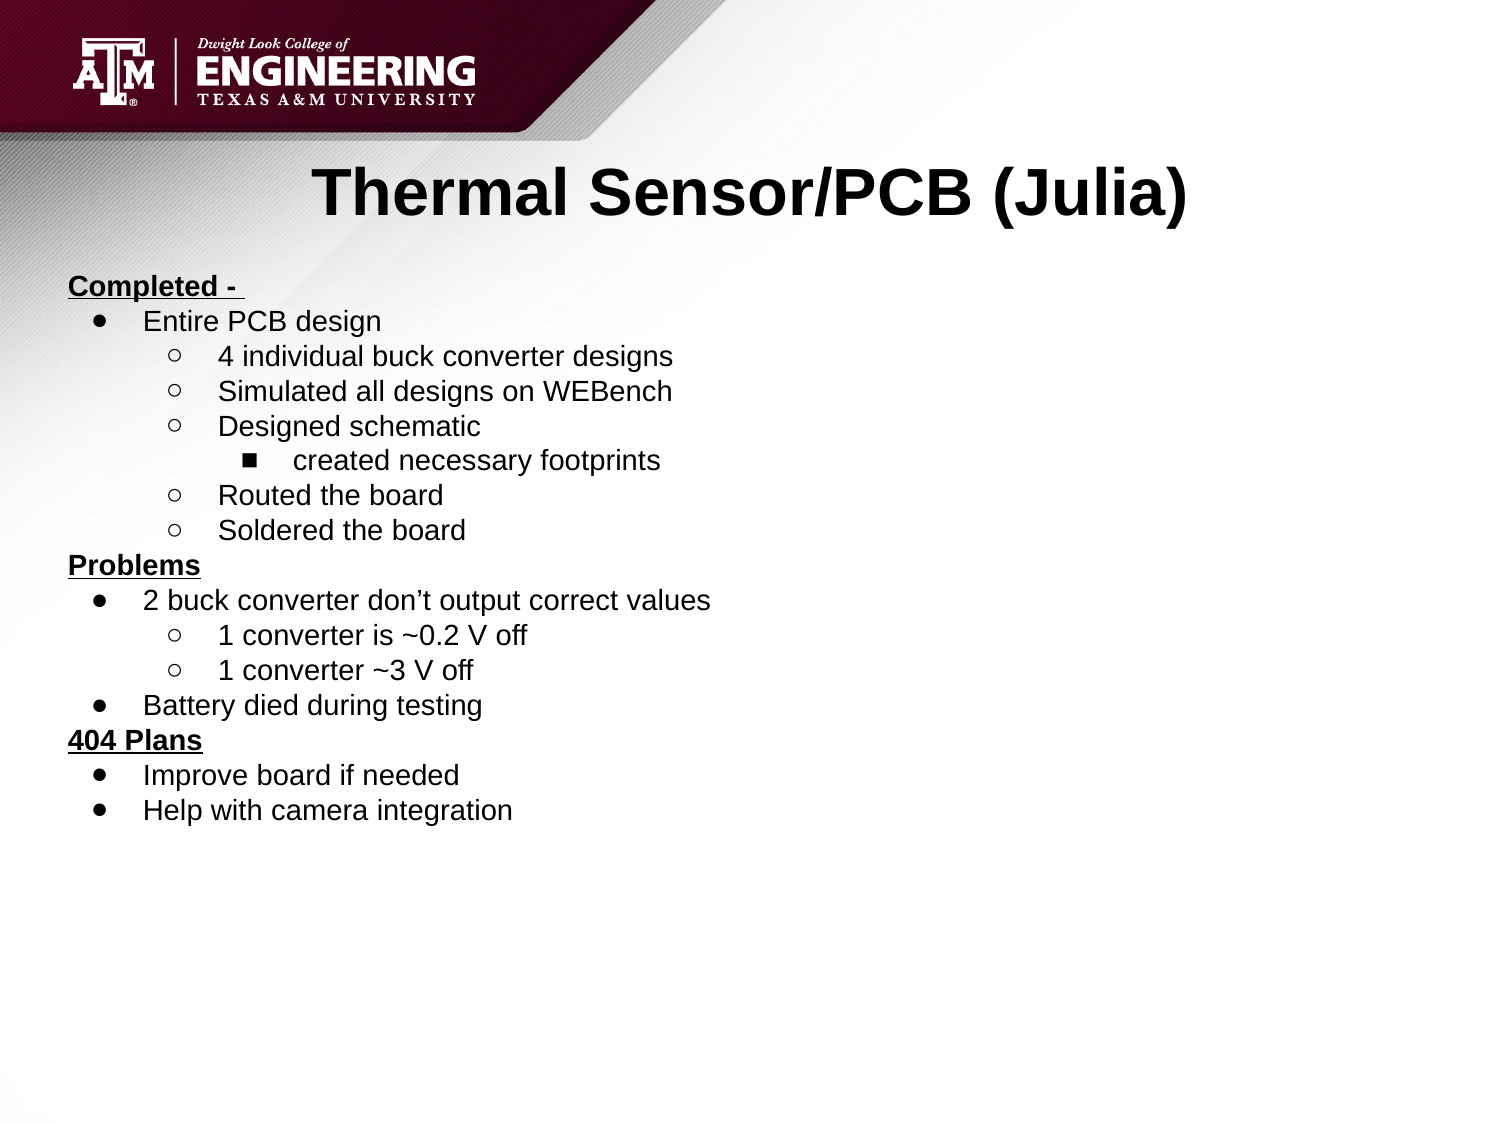

# Thermal Sensor/PCB (Julia)
Completed -
Entire PCB design
4 individual buck converter designs
Simulated all designs on WEBench
Designed schematic
created necessary footprints
Routed the board
Soldered the board
Problems
2 buck converter don’t output correct values
1 converter is ~0.2 V off
1 converter ~3 V off
Battery died during testing
404 Plans
Improve board if needed
Help with camera integration